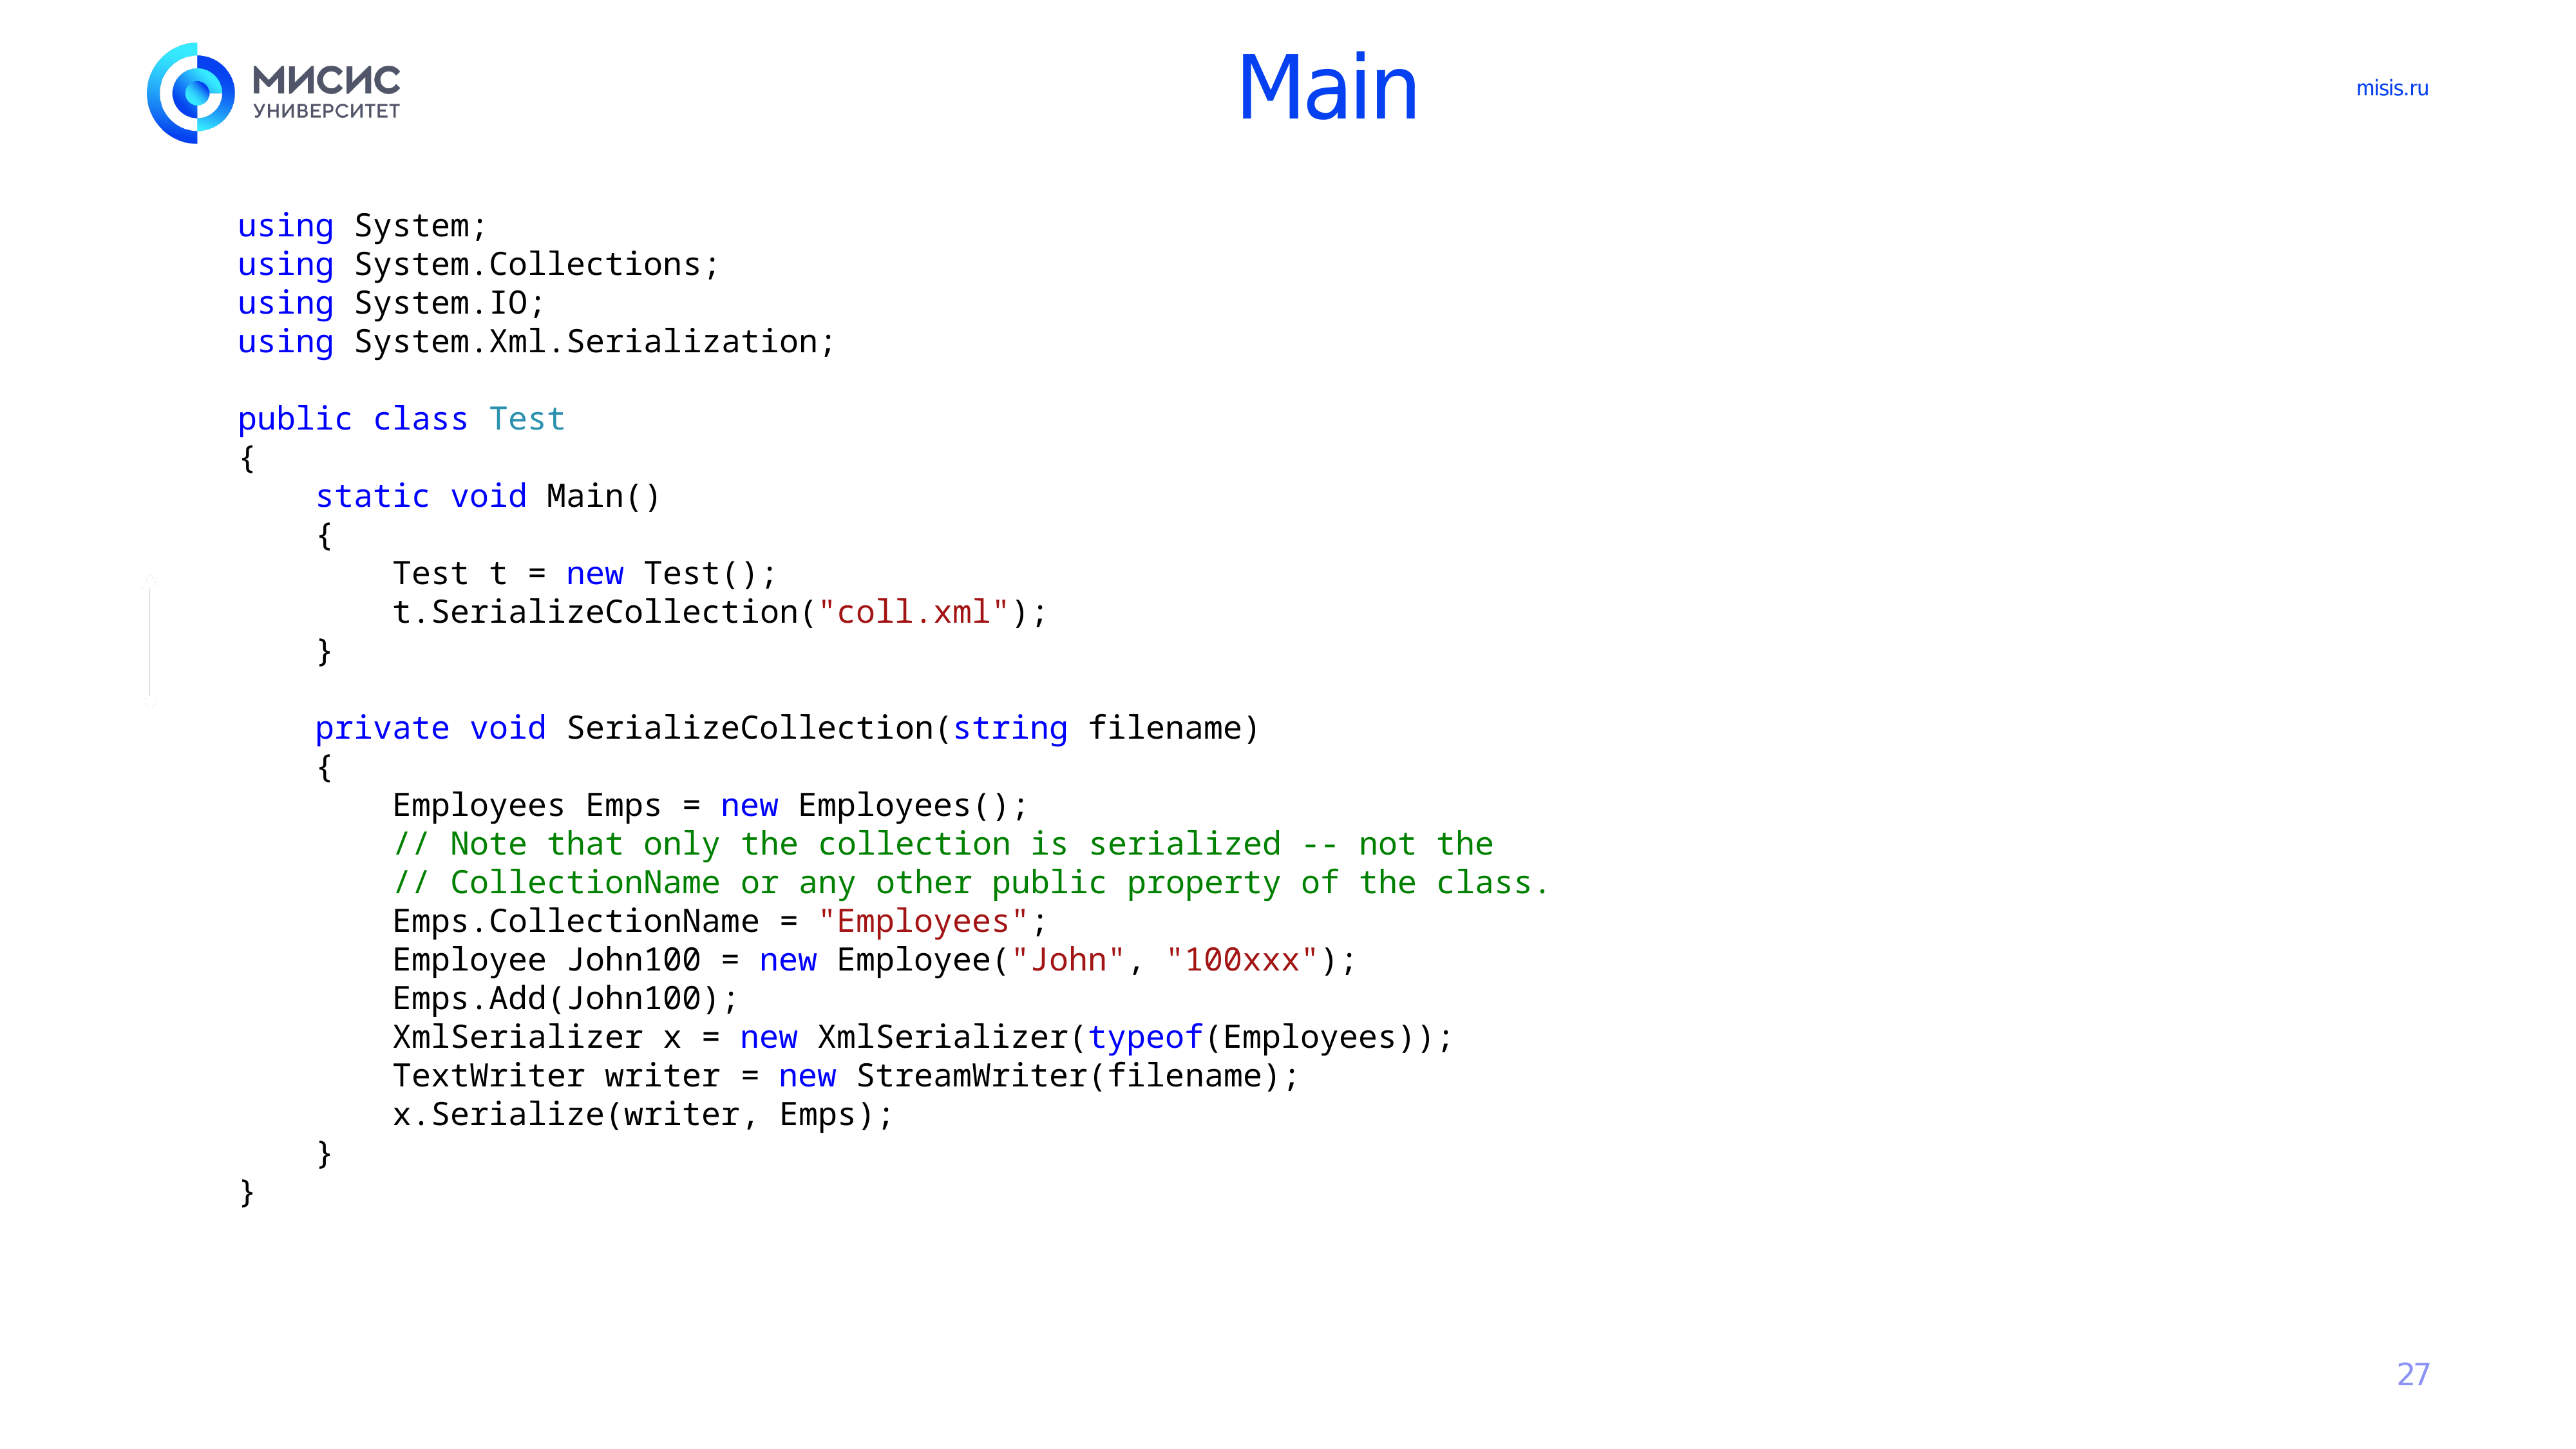

# Main
using System;
using System.Collections;
using System.IO;
using System.Xml.Serialization;

public class Test
{
    static void Main()
    {
        Test t = new Test();
        t.SerializeCollection("coll.xml");
    }

    private void SerializeCollection(string filename)
    {
        Employees Emps = new Employees();
        // Note that only the collection is serialized -- not the
        // CollectionName or any other public property of the class.
        Emps.CollectionName = "Employees";
        Employee John100 = new Employee("John", "100xxx");
        Emps.Add(John100);
        XmlSerializer x = new XmlSerializer(typeof(Employees));
        TextWriter writer = new StreamWriter(filename);
        x.Serialize(writer, Emps);
    }
}
27